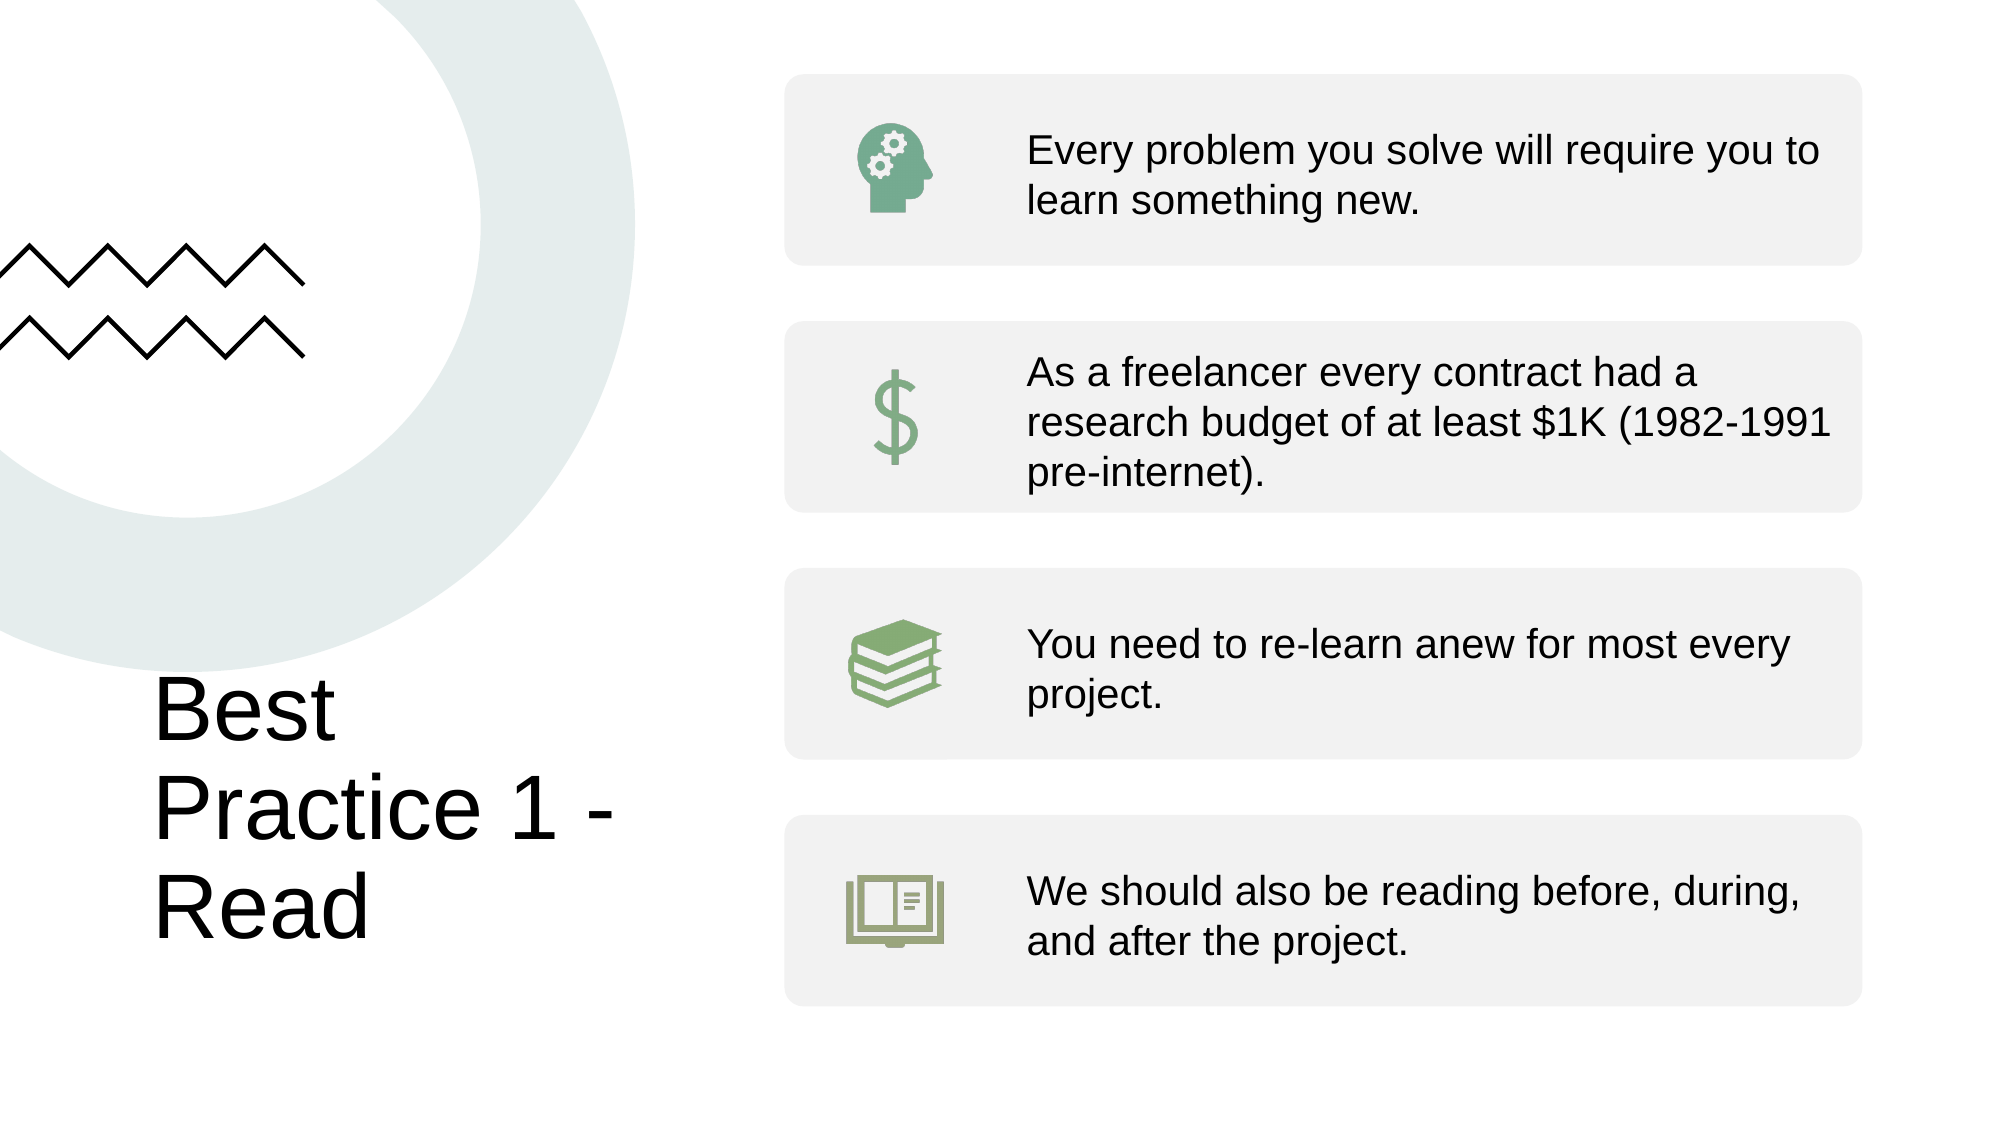

Every problem you solve will require you to learn something new.
As a freelancer every contract had a research budget of at least $1K (1982-1991 pre-internet).
You need to re-learn anew for most every project.
We should also be reading before, during, and after the project.

# Best Practice 1 - Read